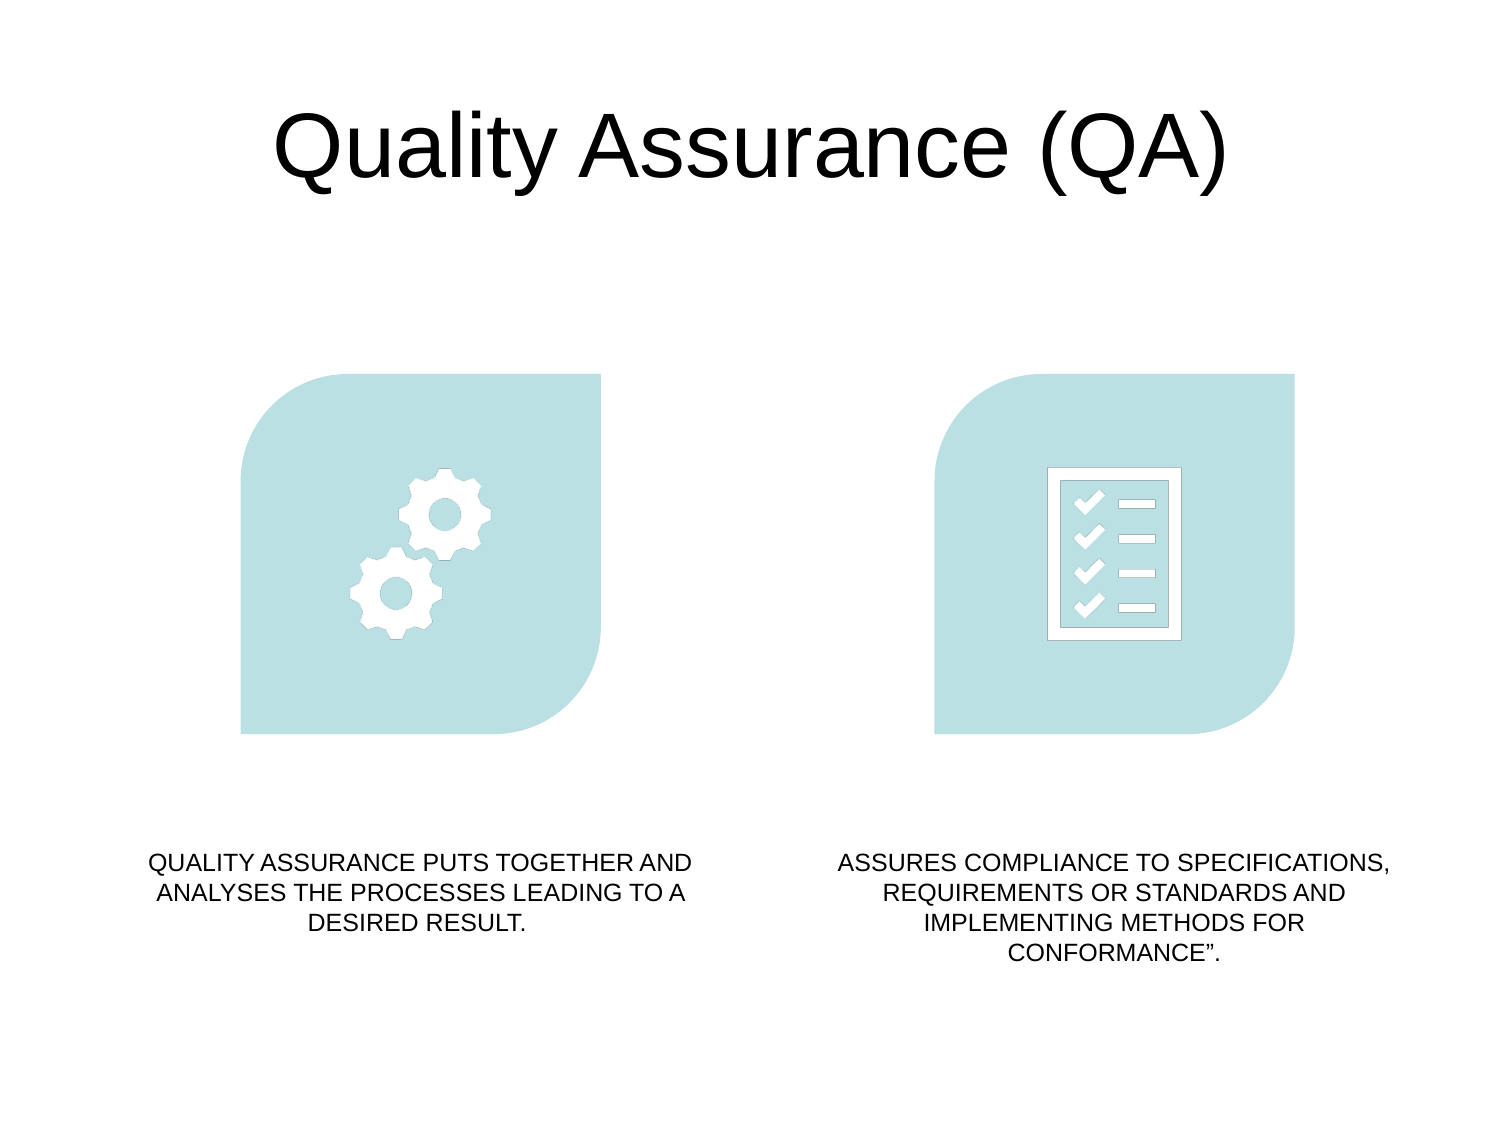

# Quality Assurance (QA)
Quality assurance puts together and analyses the processes leading to a desired result.
assures compliance to specifications, requirements or standards and implementing methods for conformance”.